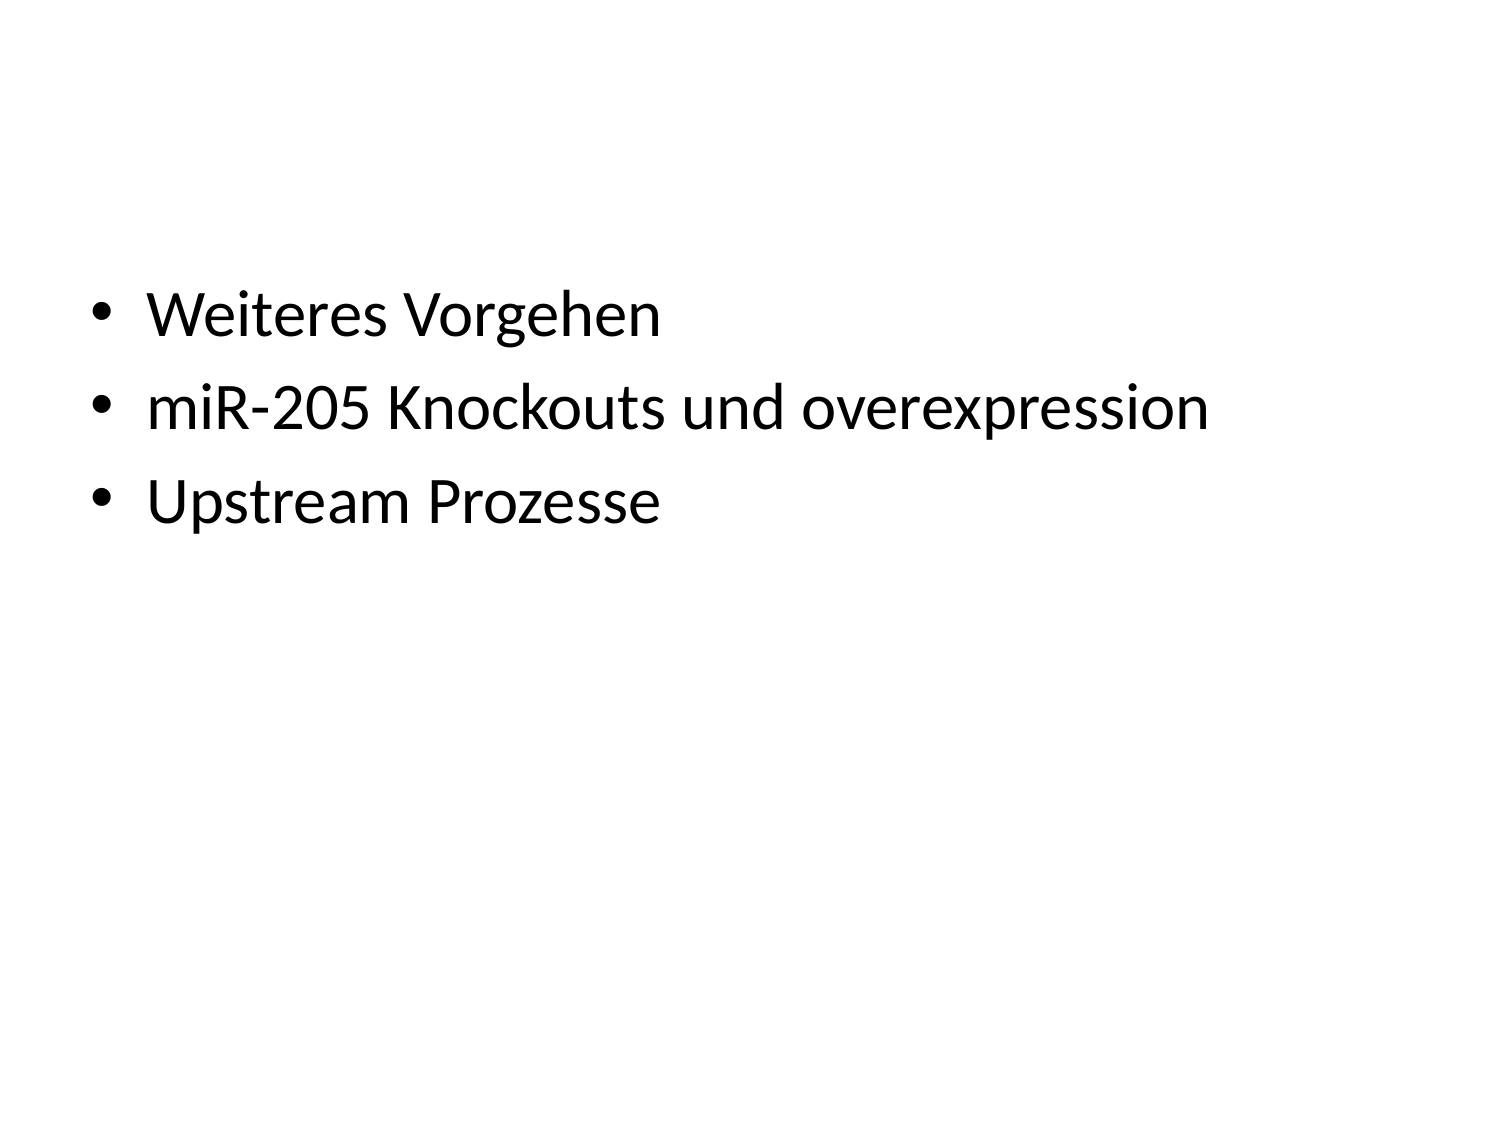

#
Weiteres Vorgehen
miR-205 Knockouts und overexpression
Upstream Prozesse